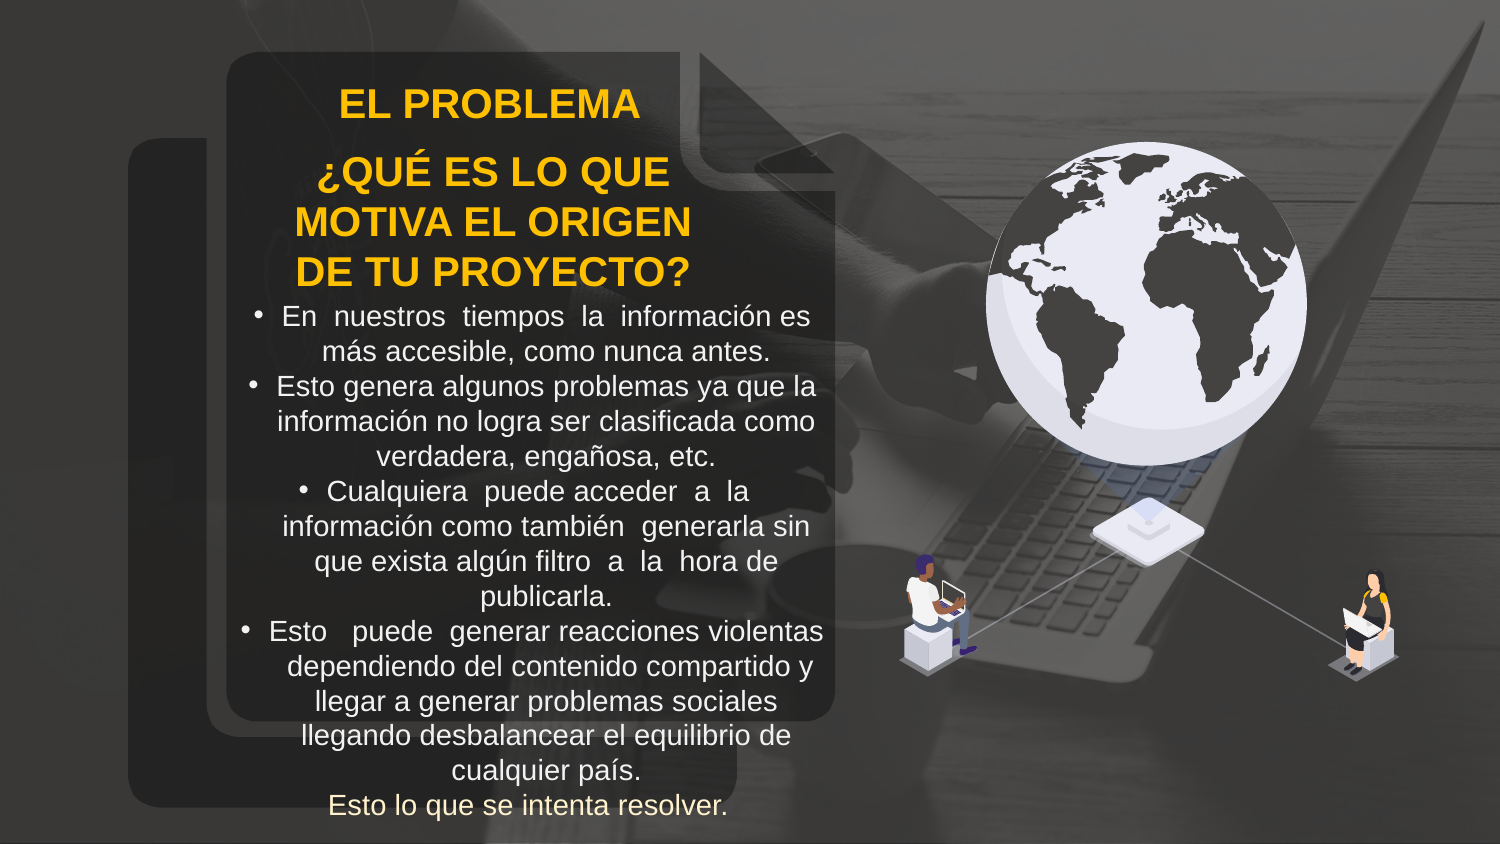

EL PROBLEMA

¿QUÉ ES LO QUE MOTIVA EL ORIGEN DE TU PROYECTO?
En  nuestros  tiempos  la  información es más accesible, como nunca antes.
Esto genera algunos problemas ya que la información no logra ser clasificada como verdadera, engañosa, etc.
Cualquiera  puede acceder  a  la   información como también  generarla sin que exista algún filtro  a  la  hora de publicarla.
Esto   puede  generar reacciones violentas  dependiendo del contenido compartido y llegar a generar problemas sociales llegando desbalancear el equilibrio de cualquier país.
Esto lo que se intenta resolver.